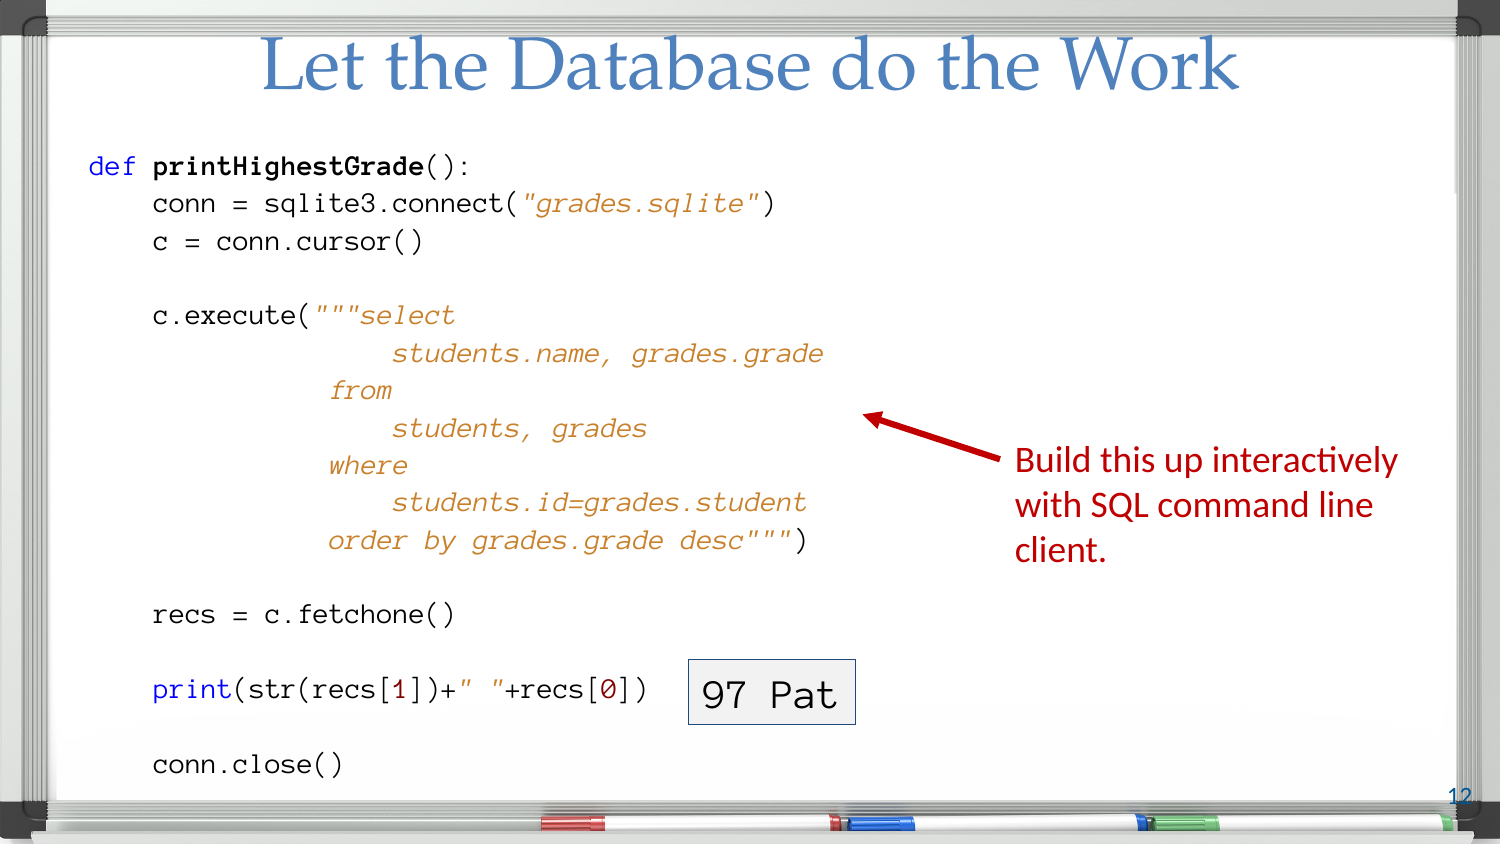

# Let the Database do the Work
def printHighestGrade():
    conn = sqlite3.connect("grades.sqlite")
    c = conn.cursor()

    c.execute("""select
                   students.name, grades.grade
               from
                   students, grades
               where
                   students.id=grades.student
               order by grades.grade desc""")

    recs = c.fetchone()

    print(str(recs[1])+" "+recs[0])

    conn.close()
Build this up interactively with SQL command line client.
97 Pat
12